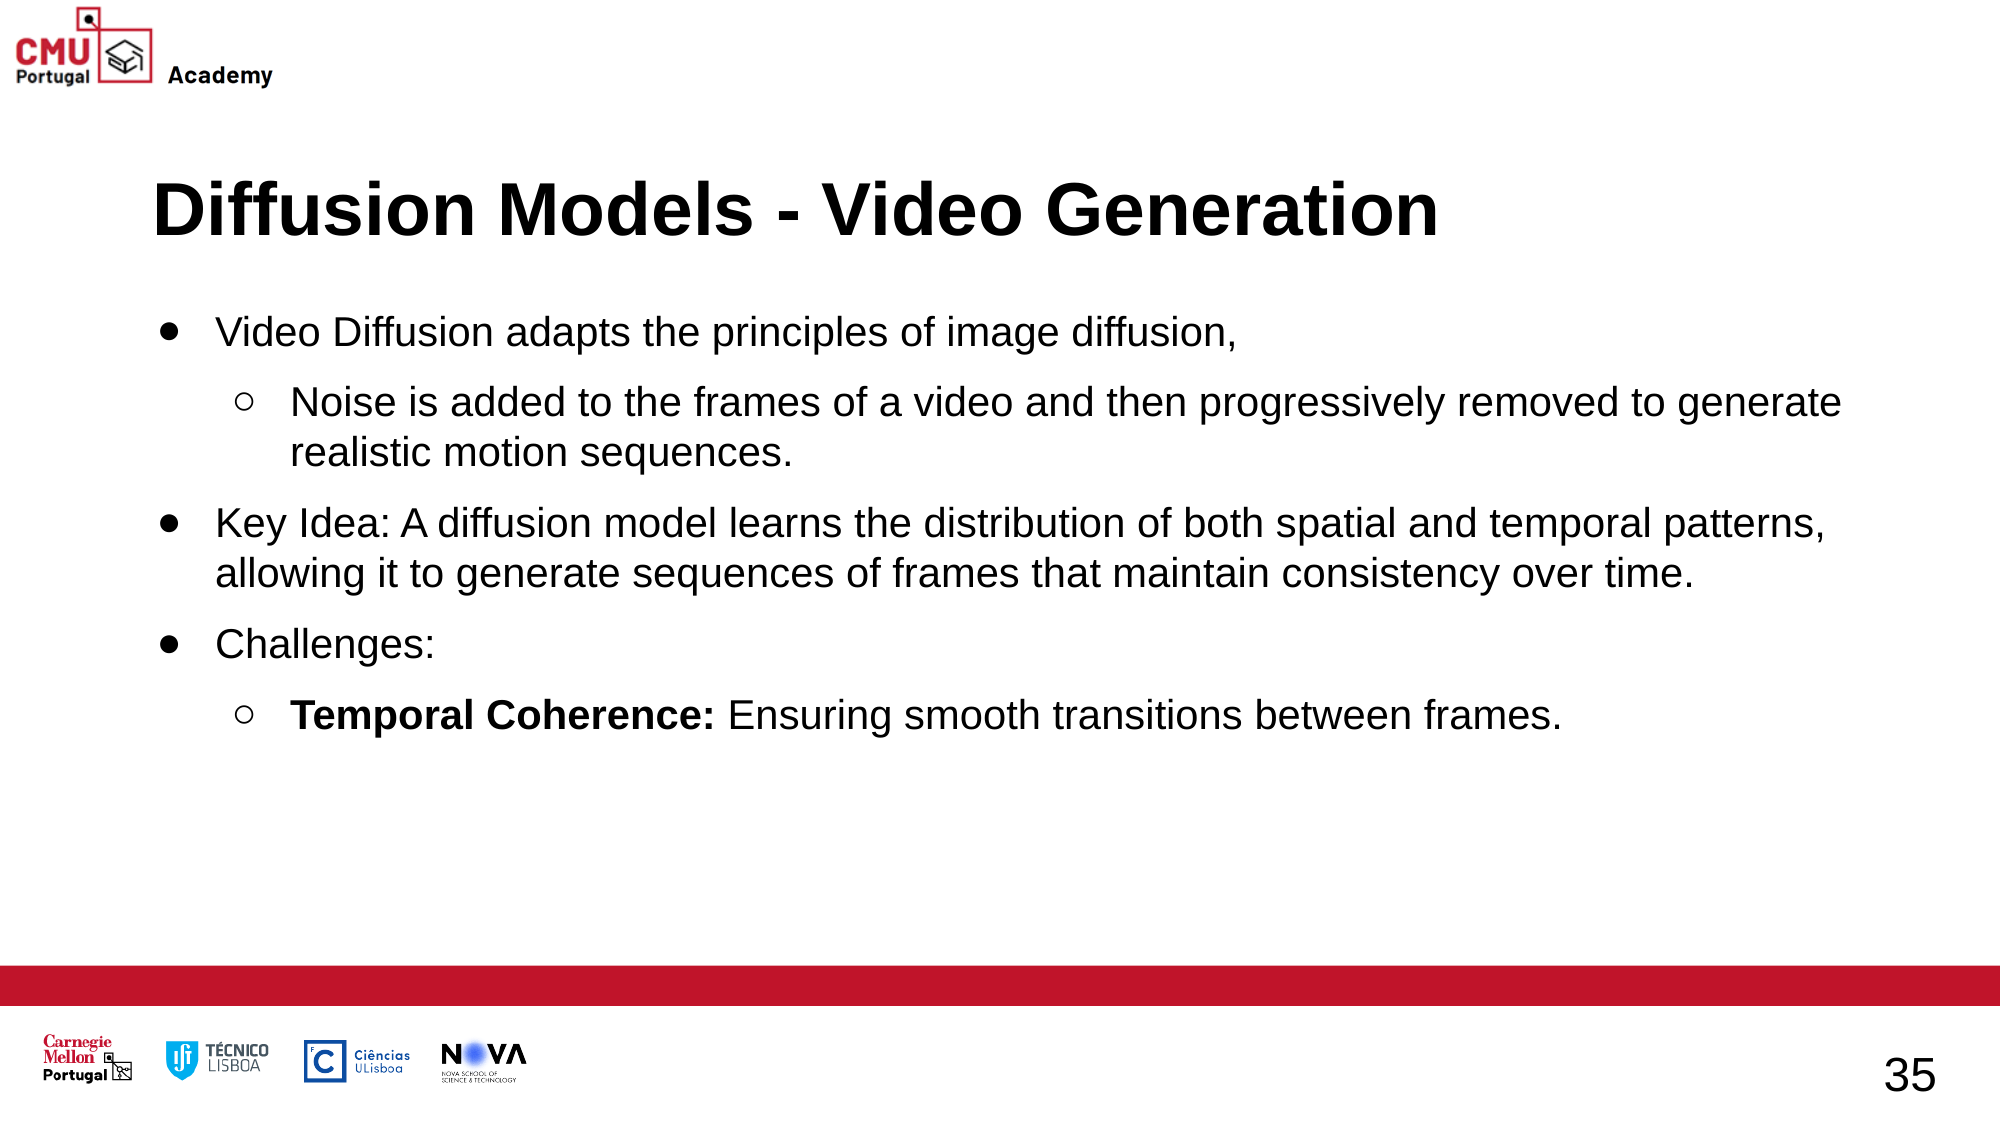

# Diffusion Models - Video Generation
Video Diffusion adapts the principles of image diffusion,
Noise is added to the frames of a video and then progressively removed to generate realistic motion sequences.
Key Idea: A diffusion model learns the distribution of both spatial and temporal patterns, allowing it to generate sequences of frames that maintain consistency over time.
Challenges:
Temporal Coherence: Ensuring smooth transitions between frames.
35